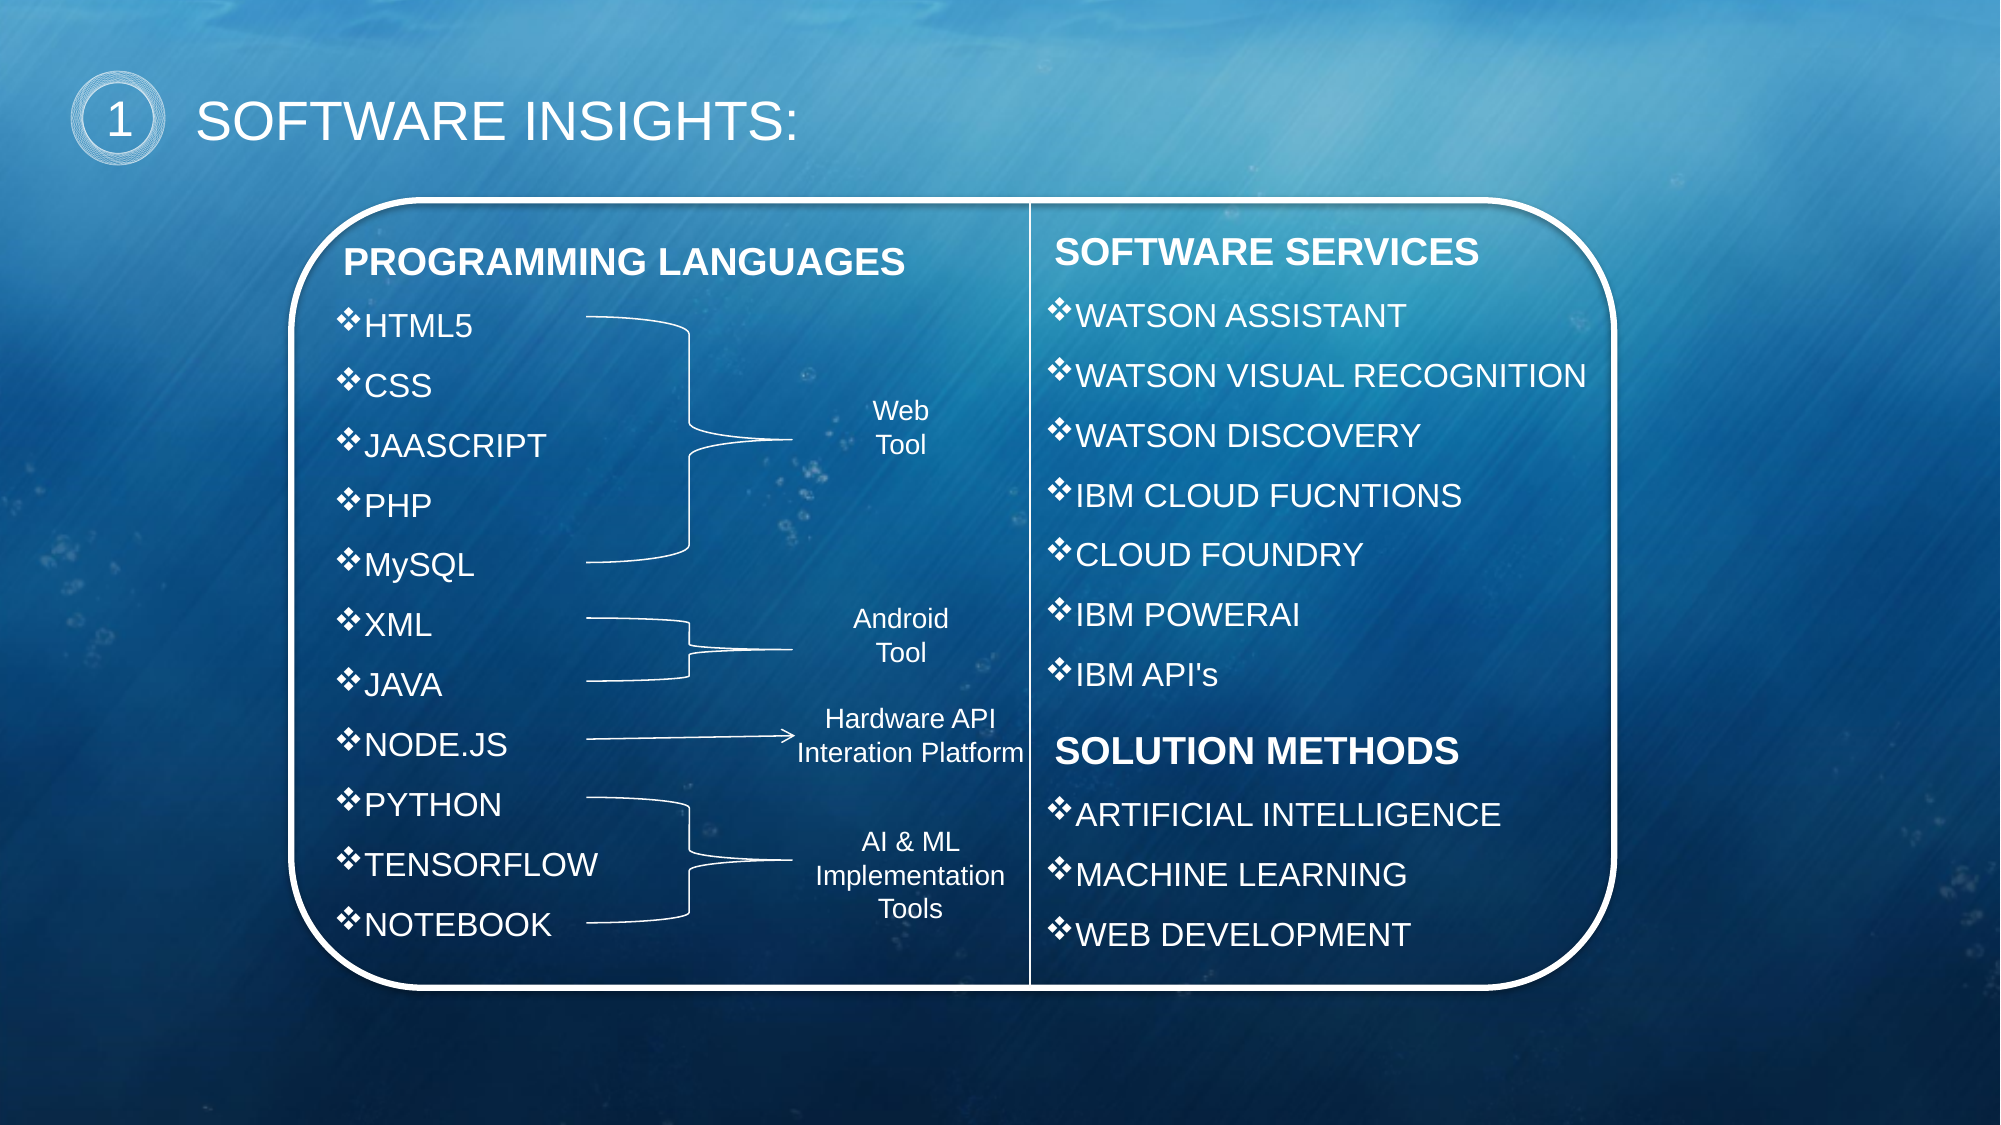

1
SOFTWARE INSIGHTS:

SOFTWARE SERVICES
WATSON ASSISTANT
WATSON VISUAL RECOGNITION
WATSON DISCOVERY
IBM CLOUD FUCNTIONS
CLOUD FOUNDRY
IBM POWERAI
IBM API's
PROGRAMMING LANGUAGES
HTML5
CSS
JAASCRIPT
PHP
MySQL
XML
JAVA
NODE.JS
PYTHON
TENSORFLOW
NOTEBOOK

Web Tool
Android
Tool

Hardware API Interation Platform
SOLUTION METHODS
ARTIFICIAL INTELLIGENCE
MACHINE LEARNING
WEB DEVELOPMENT

AI & ML Implementation Tools